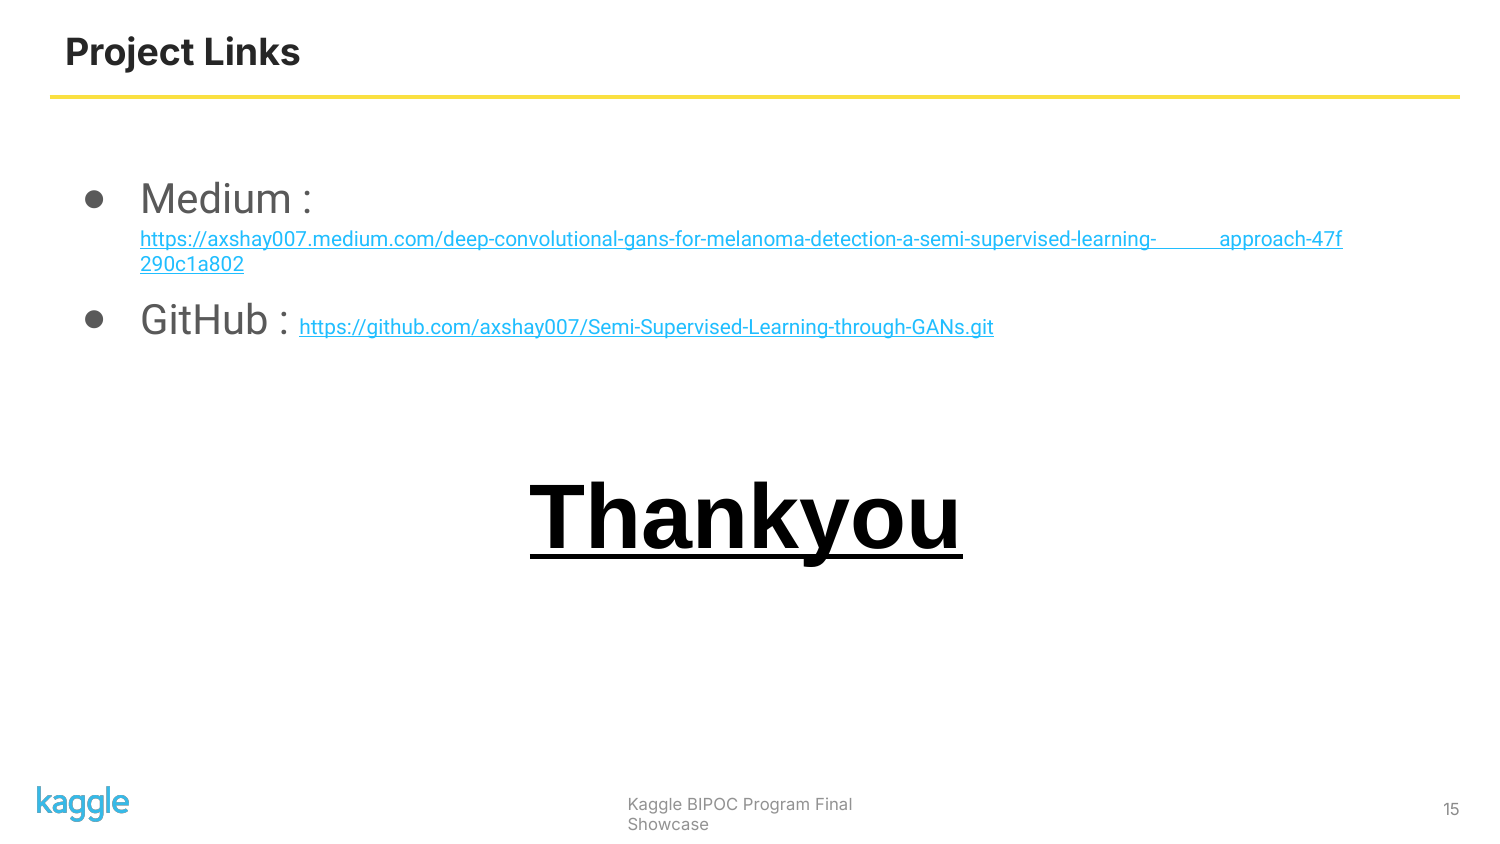

# Project Links
Medium : https://axshay007.medium.com/deep-convolutional-gans-for-melanoma-detection-a-semi-supervised-learning-            approach-47f290c1a802
GitHub : https://github.com/axshay007/Semi-Supervised-Learning-through-GANs.git

Thankyou
15